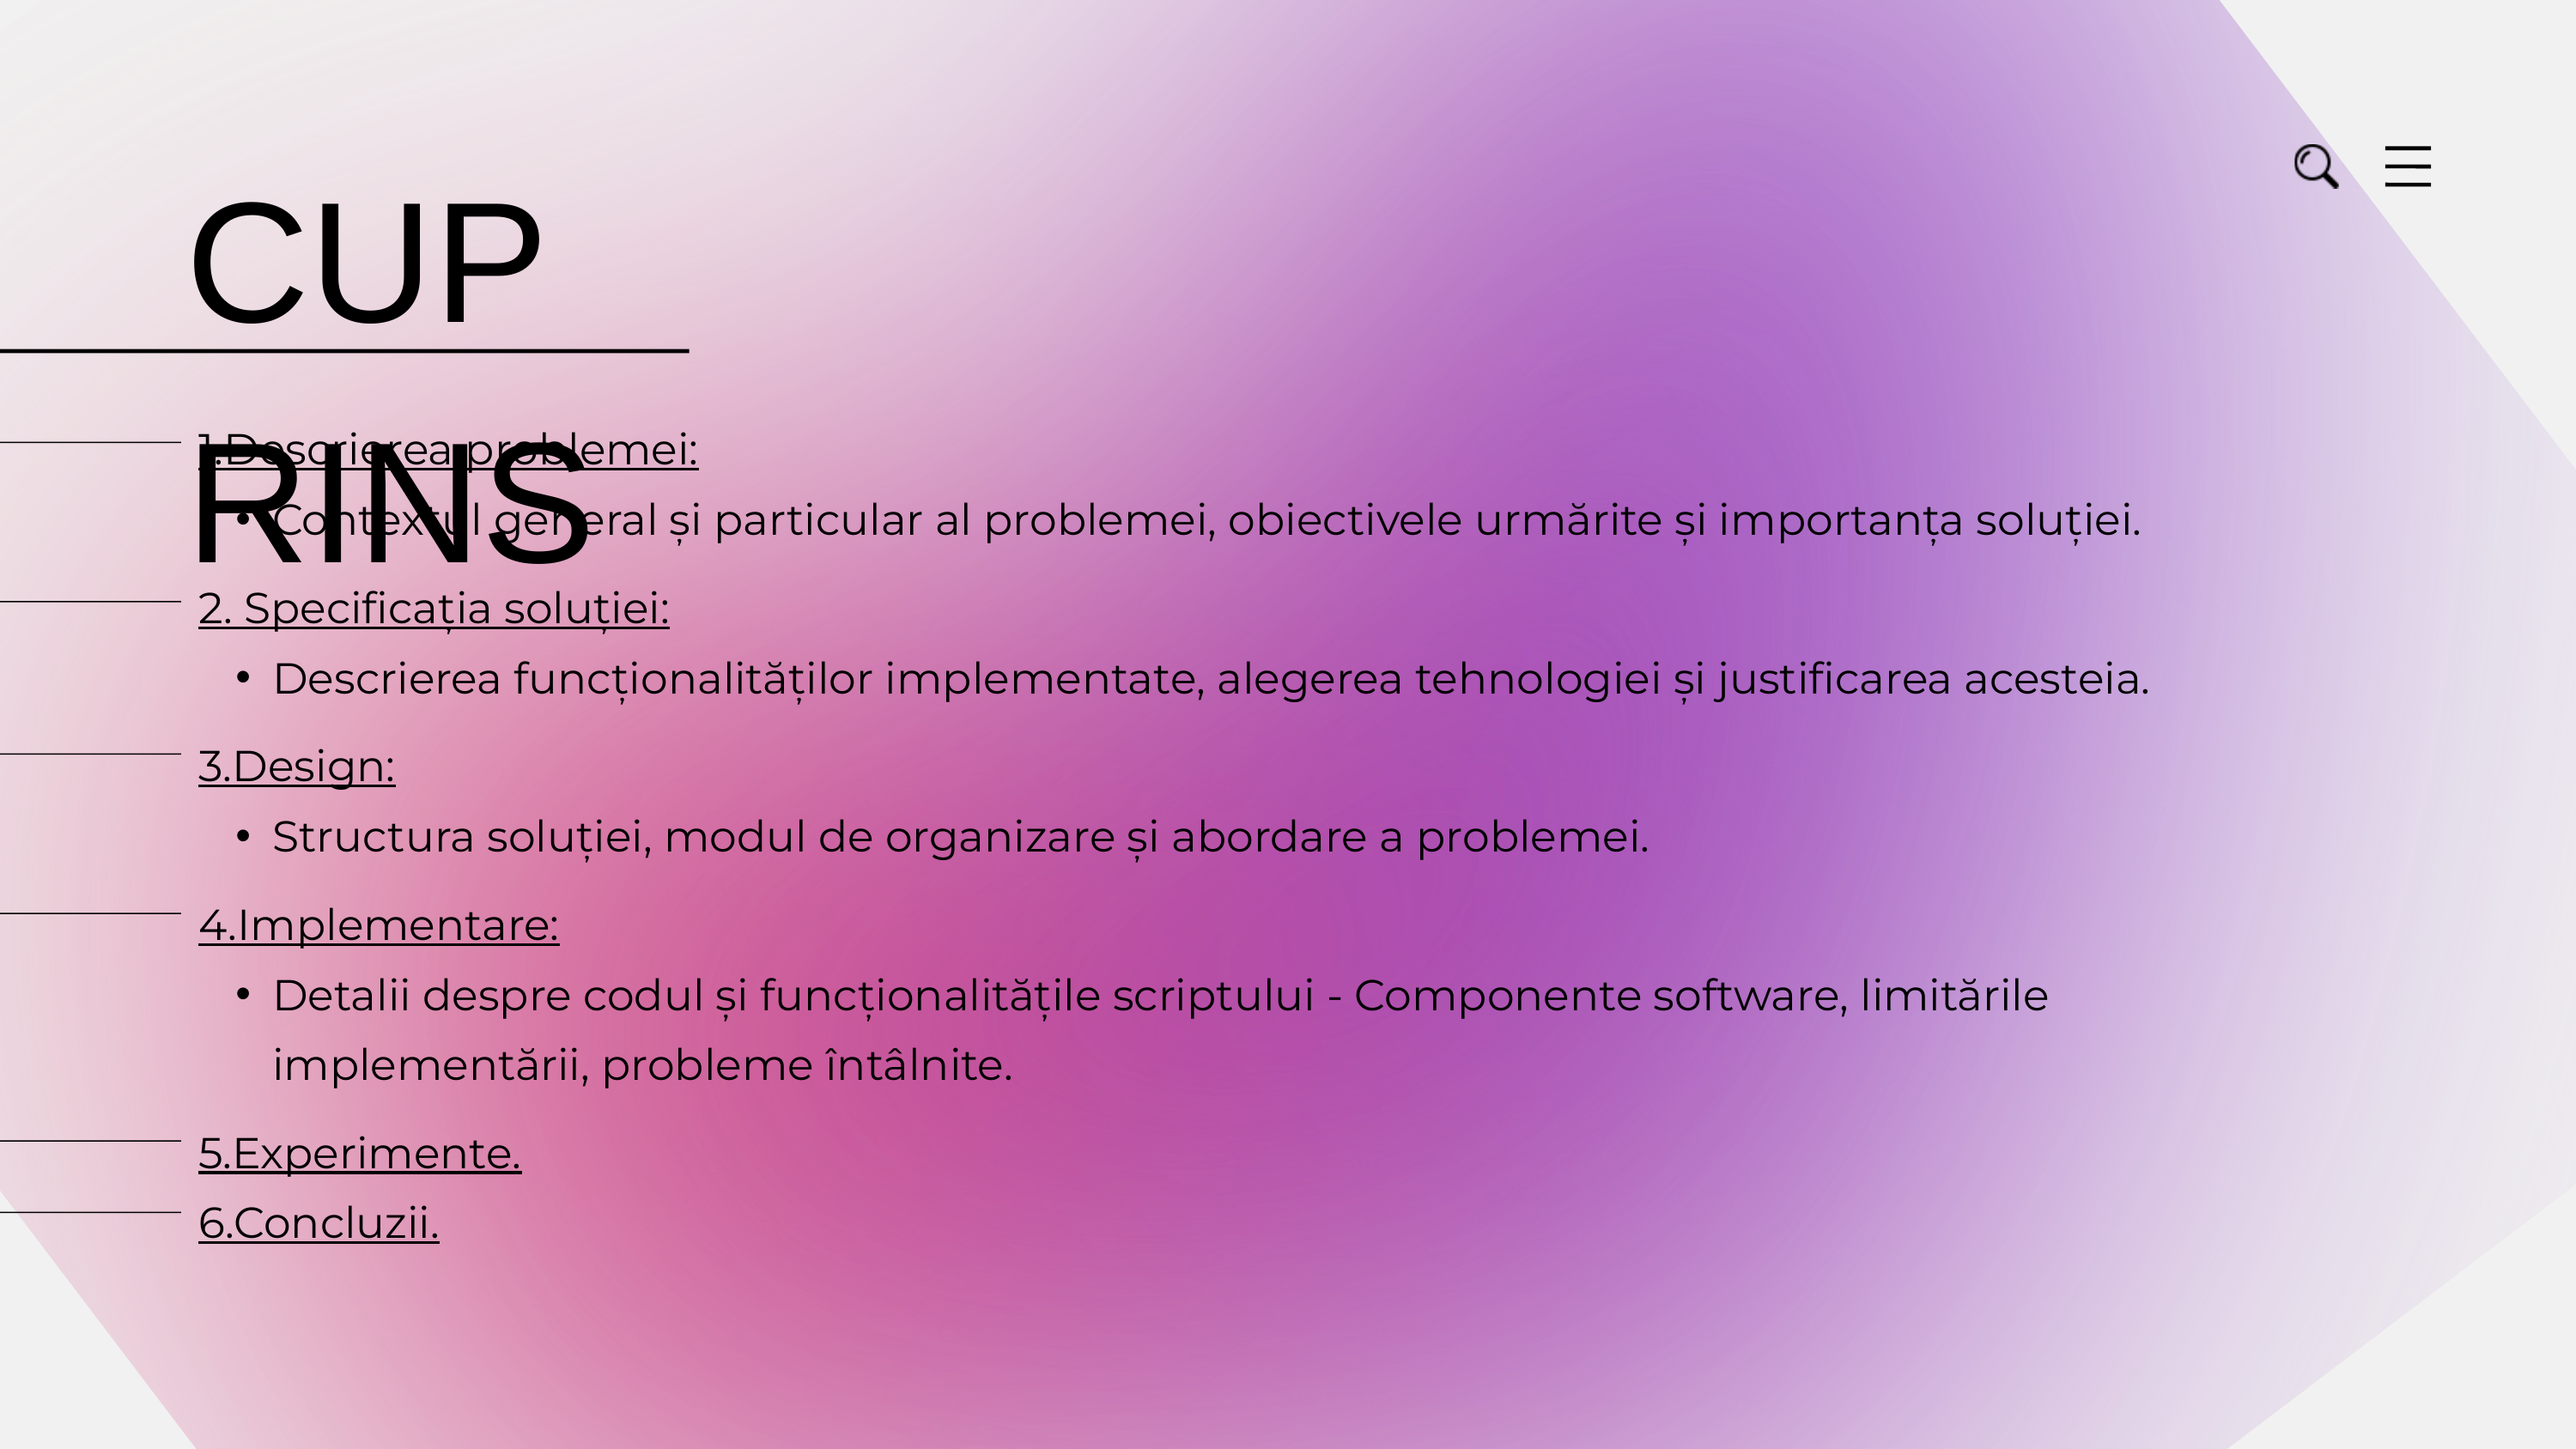

CUPRINS​

1.Descrierea problemei:
Contextul general și particular al problemei, obiectivele urmărite și importanța soluției.

2. Specificația soluției:
Descrierea funcționalităților implementate, alegerea tehnologiei și justificarea acesteia.

3.Design:
Structura soluției, modul de organizare și abordare a problemei.

4.Implementare:
Detalii despre codul și funcționalitățile scriptului - Componente software, limitările implementării, probleme întâlnite.

5.Experimente.
6.Concluzii.